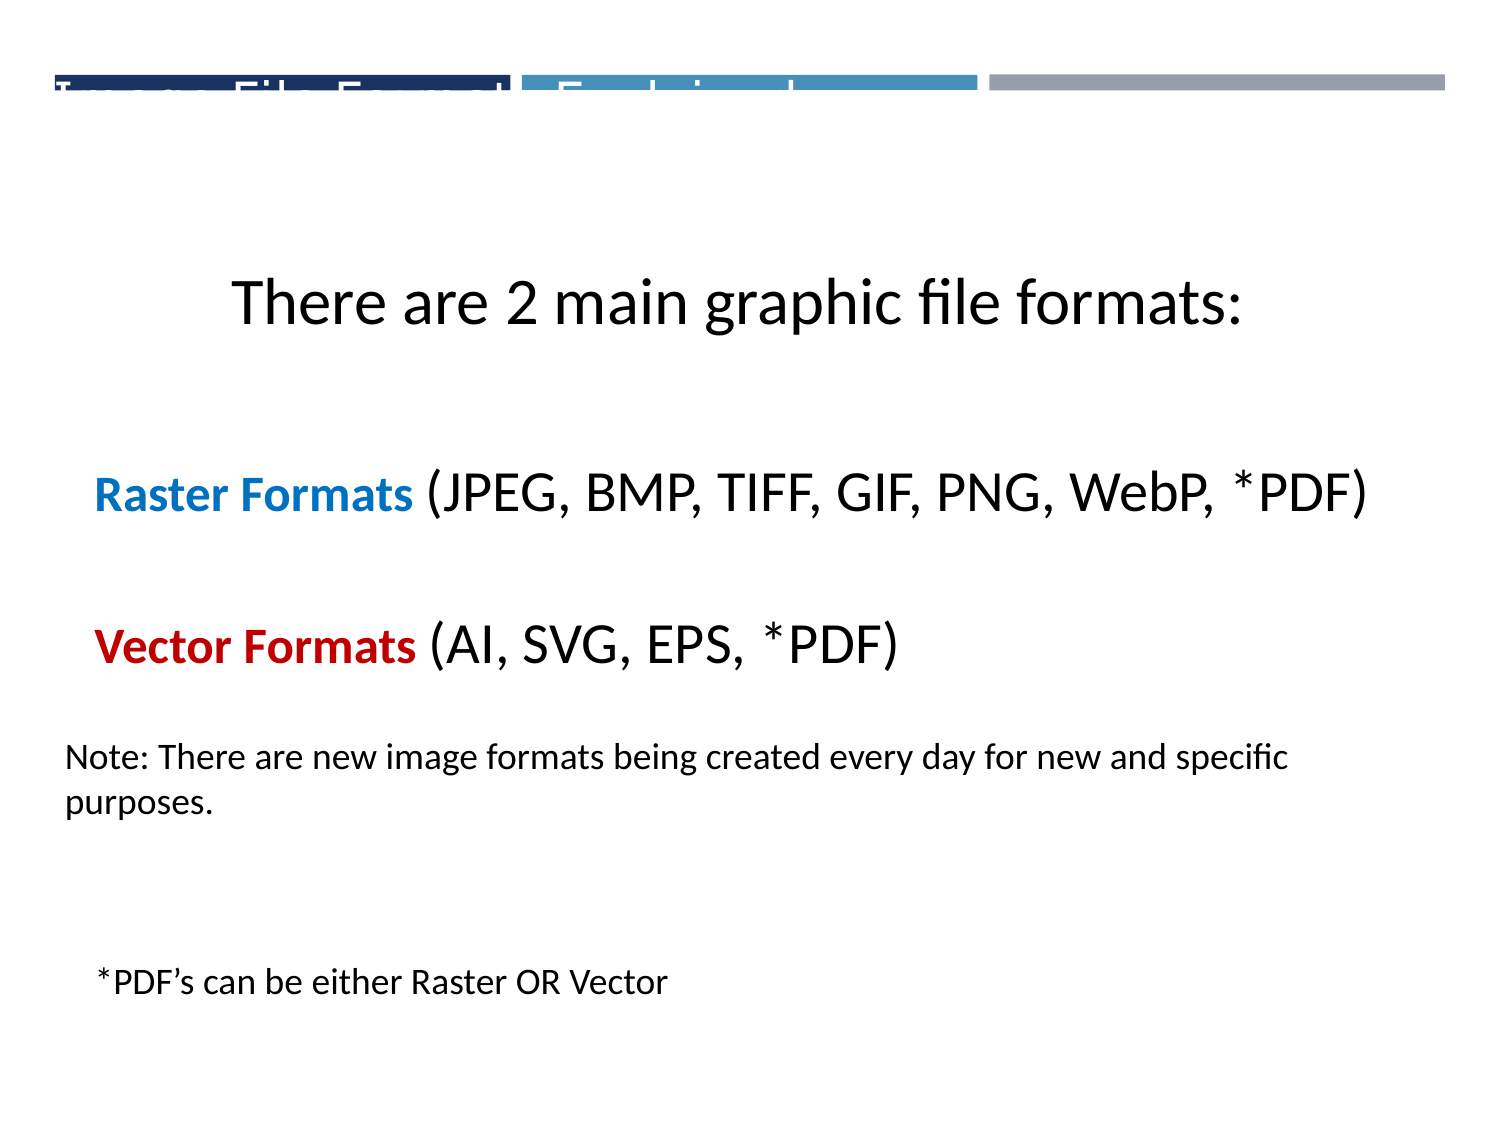

Image File Formats Explained
There are 2 main graphic file formats:

Raster Formats (JPEG, BMP, TIFF, GIF, PNG, WebP, *PDF)

Vector Formats (AI, SVG, EPS, *PDF)
Note: There are new image formats being created every day for new and specific purposes.
*PDF’s can be either Raster OR Vector